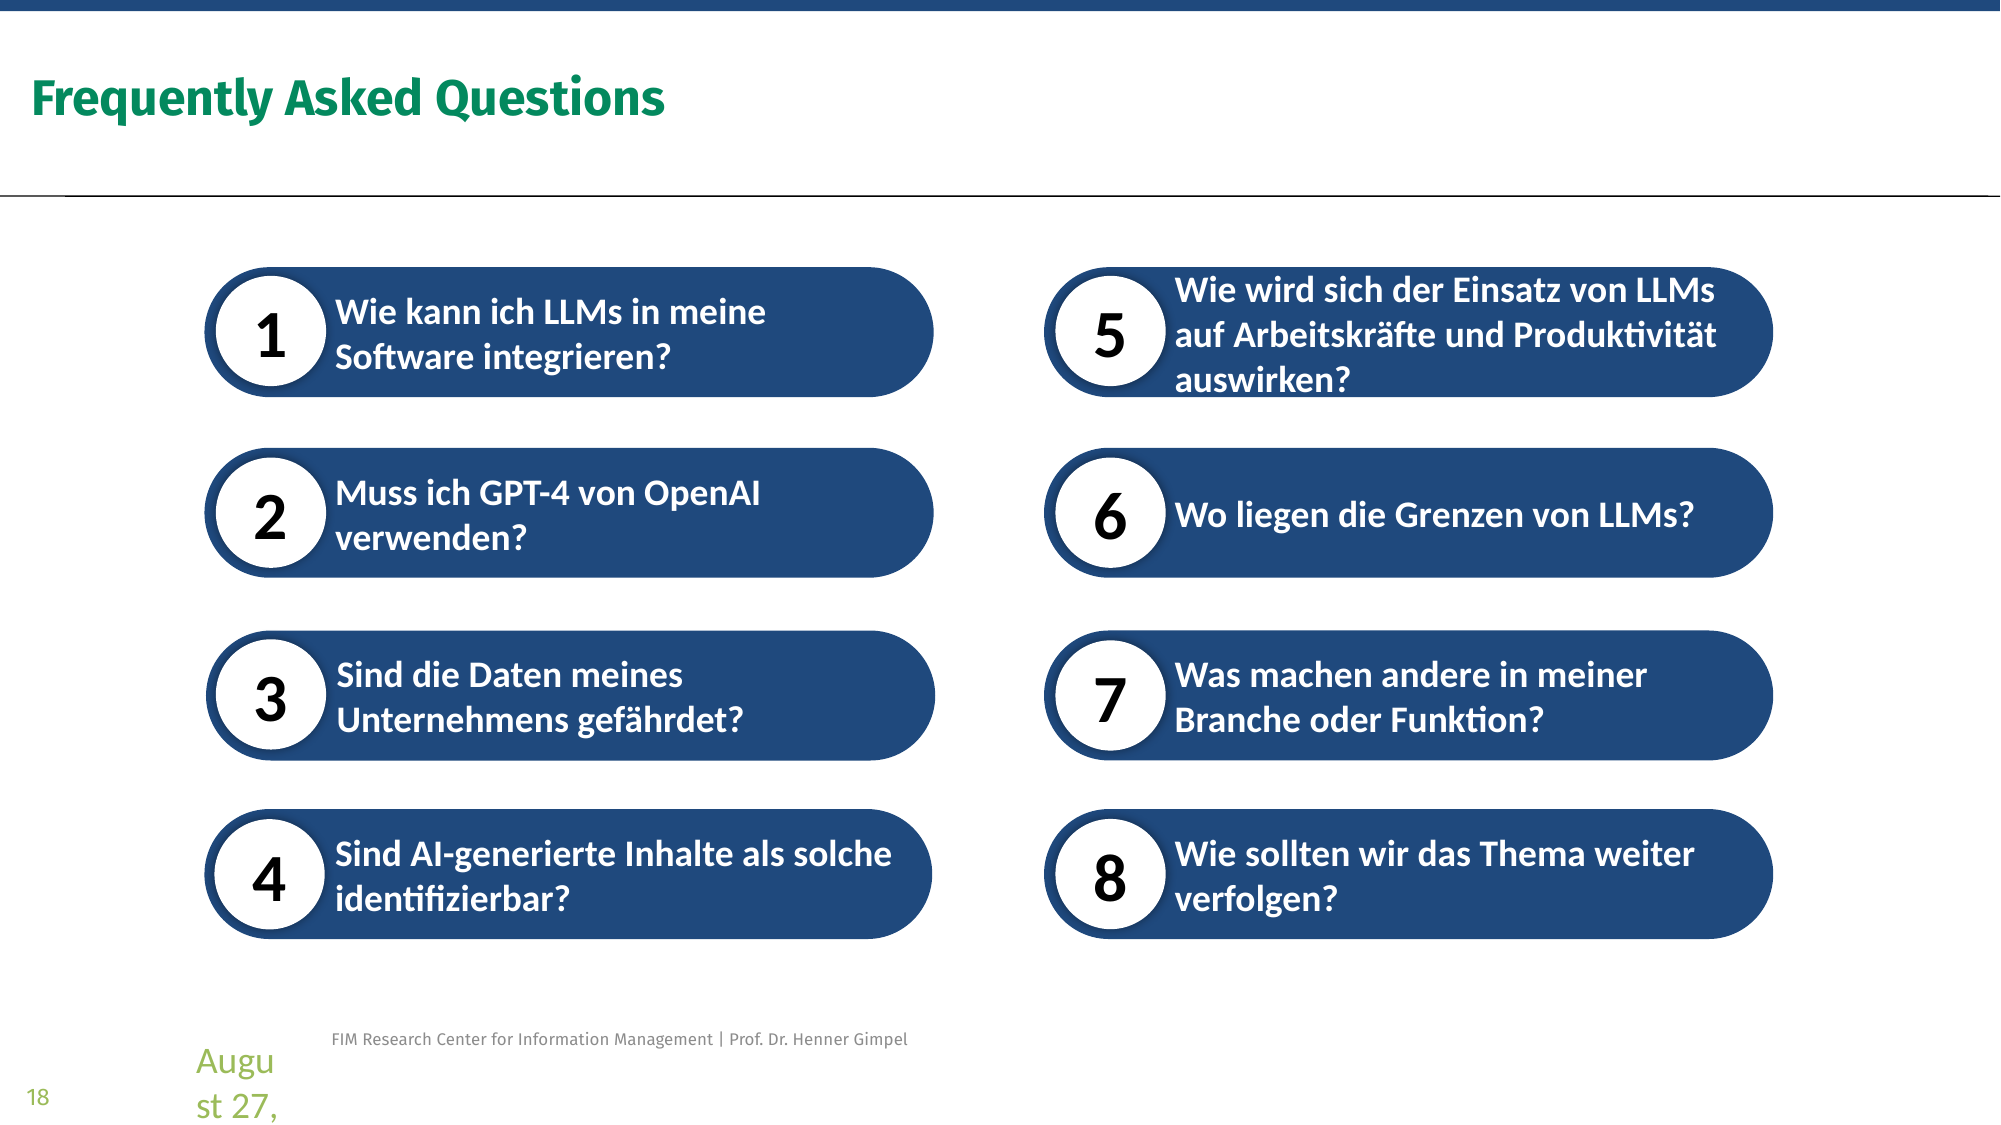

# Frequently Asked Questions
Wie kann ich LLMs in meine Software integrieren?
Wie wird sich der Einsatz von LLMs auf Arbeitskräfte und Produktivität auswirken?
1
5
Muss ich GPT-4 von OpenAI verwenden?
Wo liegen die Grenzen von LLMs?
2
6
Sind die Daten meines Unternehmens gefährdet?
Was machen andere in meiner Branche oder Funktion?
3
7
Sind AI-generierte Inhalte als solche identifizierbar?
Wie sollten wir das Thema weiter verfolgen?
8
4

August 27, 2024
FIM Research Center for Information Management | Prof. Dr. Henner Gimpel
18